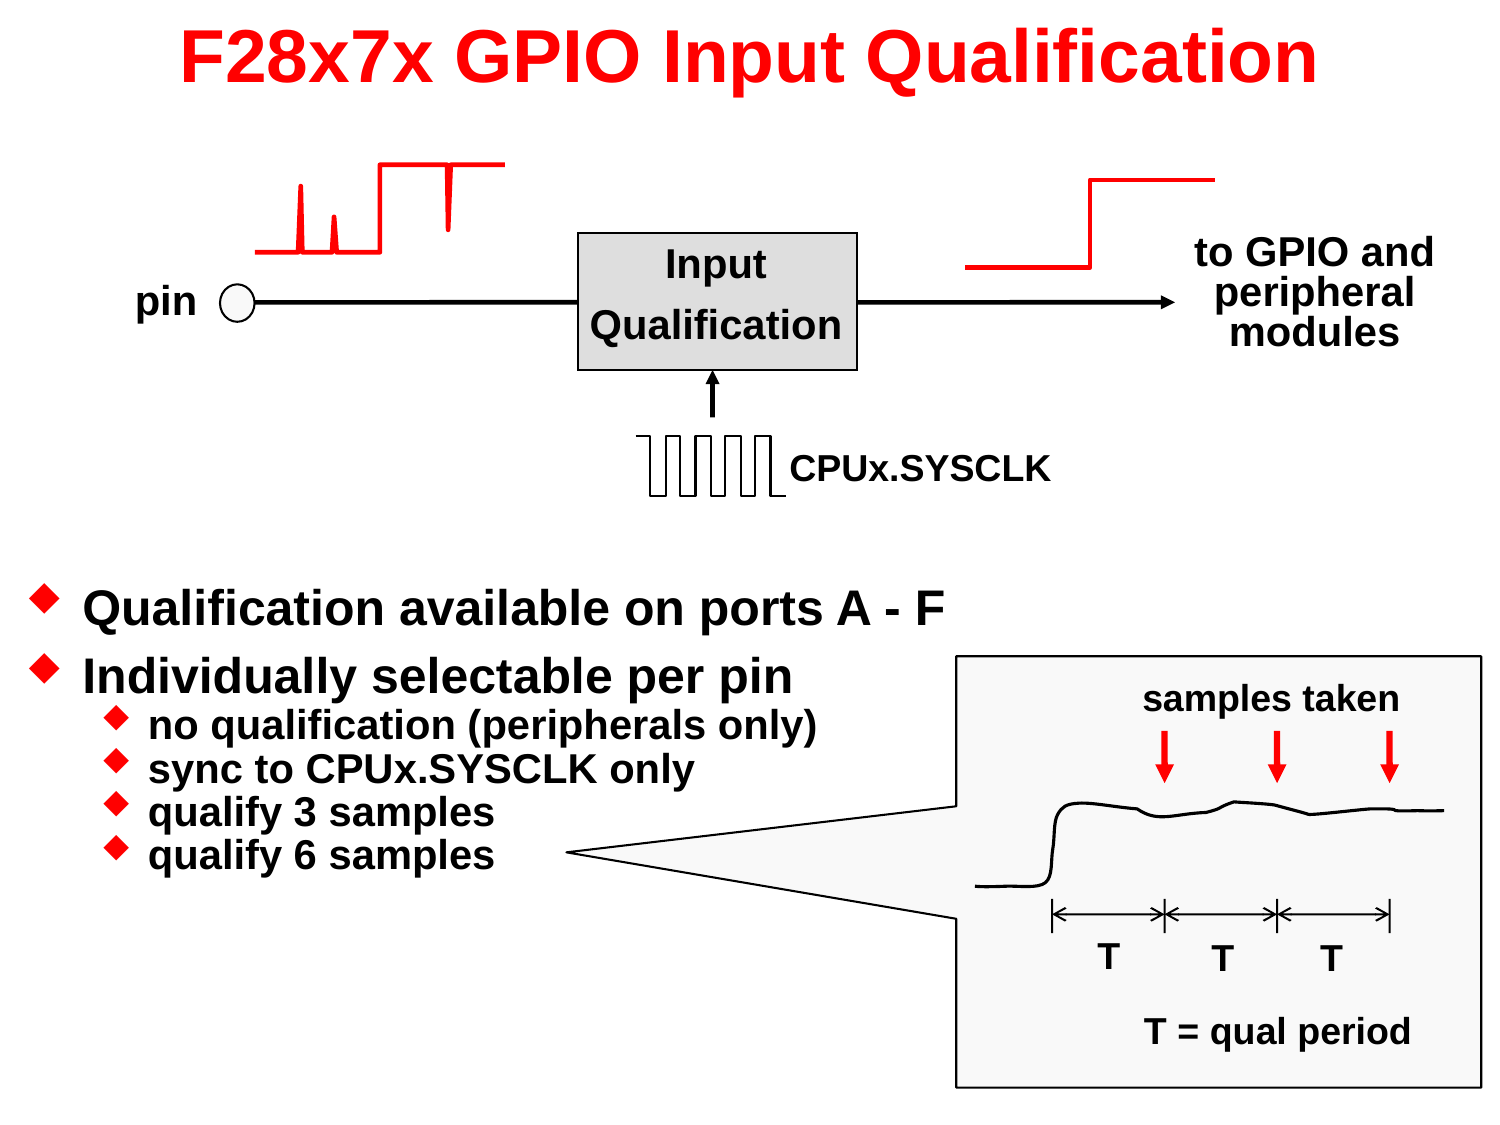

# F28x7x GPIO Input Qualification

to GPIO and peripheral modules

Input
Qualification
pin

CPUx.SYSCLK
Qualification available on ports A - F
Individually selectable per pin
no qualification (peripherals only)
sync to CPUx.SYSCLK only
qualify 3 samples
qualify 6 samples

samples taken

T
T
T
T = qual period